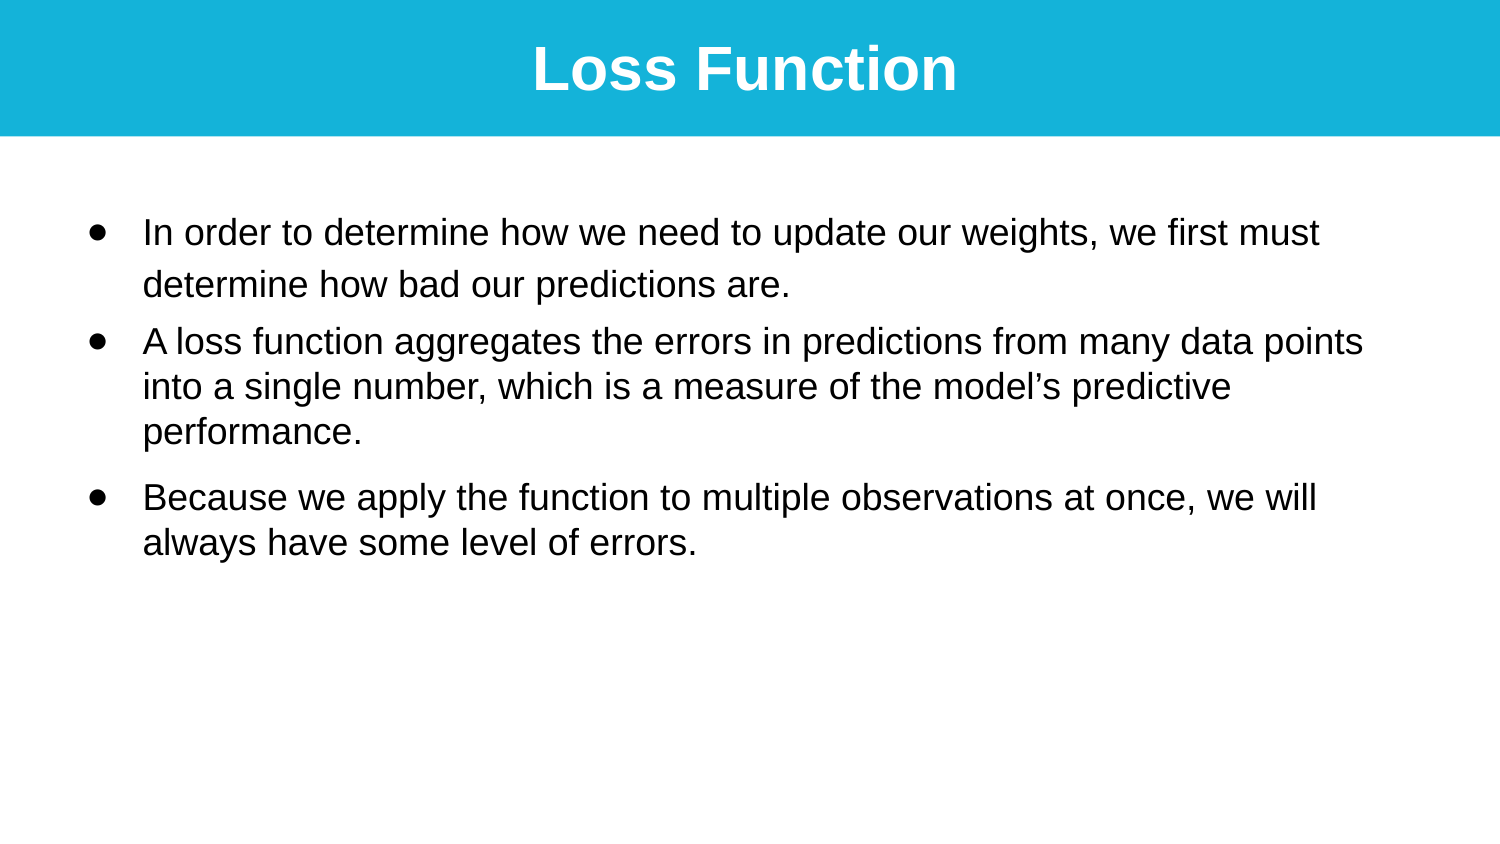

Loss Function
In order to determine how we need to update our weights, we first must determine how bad our predictions are.
A loss function aggregates the errors in predictions from many data points into a single number, which is a measure of the model’s predictive performance.
Because we apply the function to multiple observations at once, we will always have some level of errors.